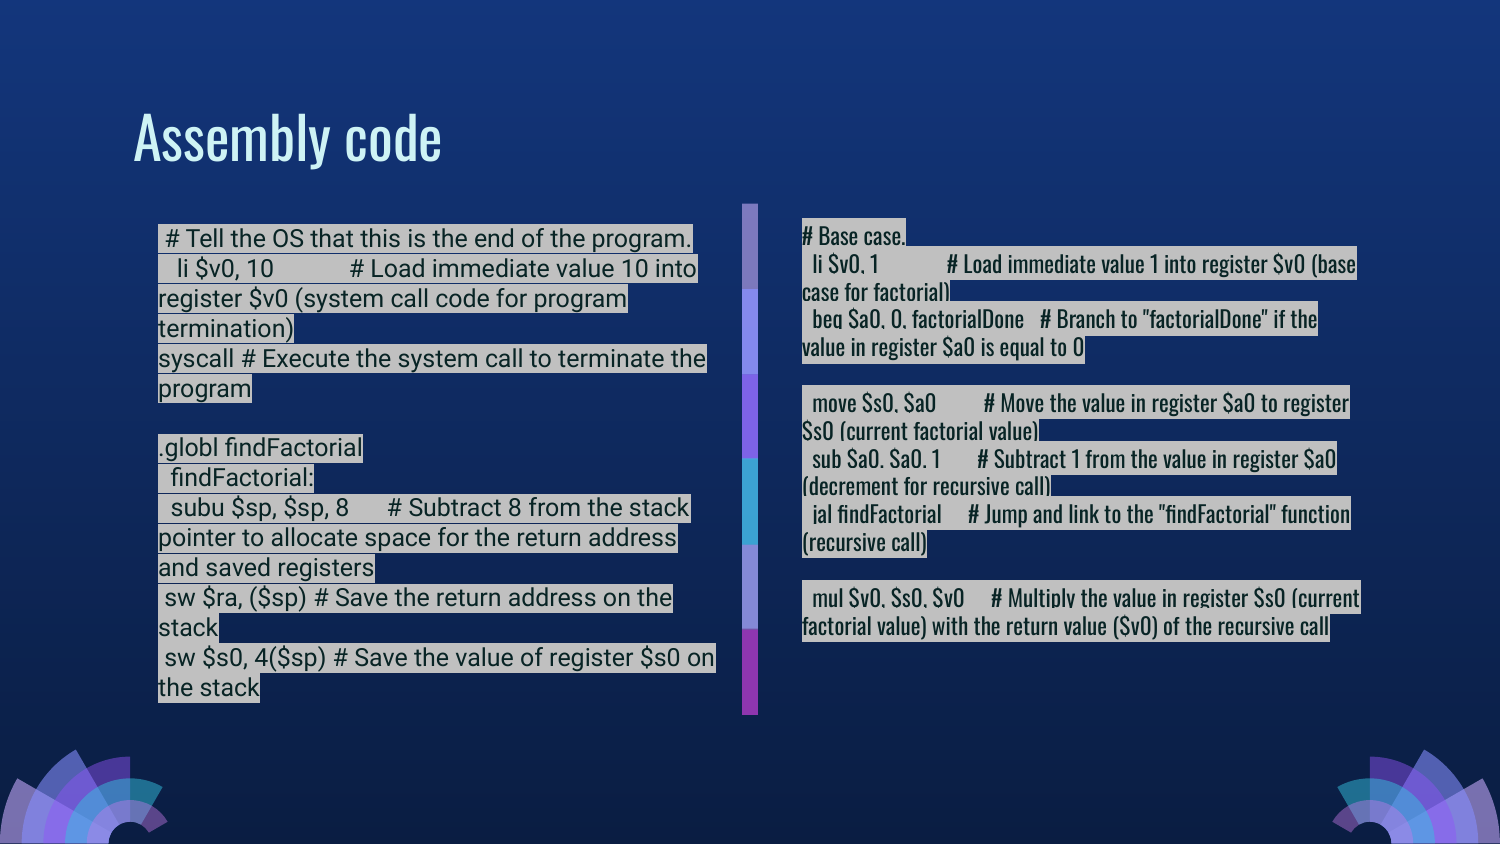

Assembly code
 # Tell the OS that this is the end of the program.
   li $v0, 10            # Load immediate value 10 into register $v0 (system call code for program termination)
syscall # Execute the system call to terminate the program

.globl findFactorial
  findFactorial:
  subu $sp, $sp, 8      # Subtract 8 from the stack pointer to allocate space for the return address and saved registers
 sw $ra, ($sp) # Save the return address on the stack
 sw $s0, 4($sp) # Save the value of register $s0 on the stack

# # Base case. li $v0, 1             # Load immediate value 1 into register $v0 (base case for factorial) beq $a0, 0, factorialDone   # Branch to "factorialDone" if the value in register $a0 is equal to 0 move $s0, $a0         # Move the value in register $a0 to register $s0 (current factorial value) sub $a0, $a0, 1       # Subtract 1 from the value in register $a0 (decrement for recursive call) jal findFactorial     # Jump and link to the "findFactorial" function (recursive call) mul $v0, $s0, $v0     # Multiply the value in register $s0 (current factorial value) with the return value ($v0) of the recursive call